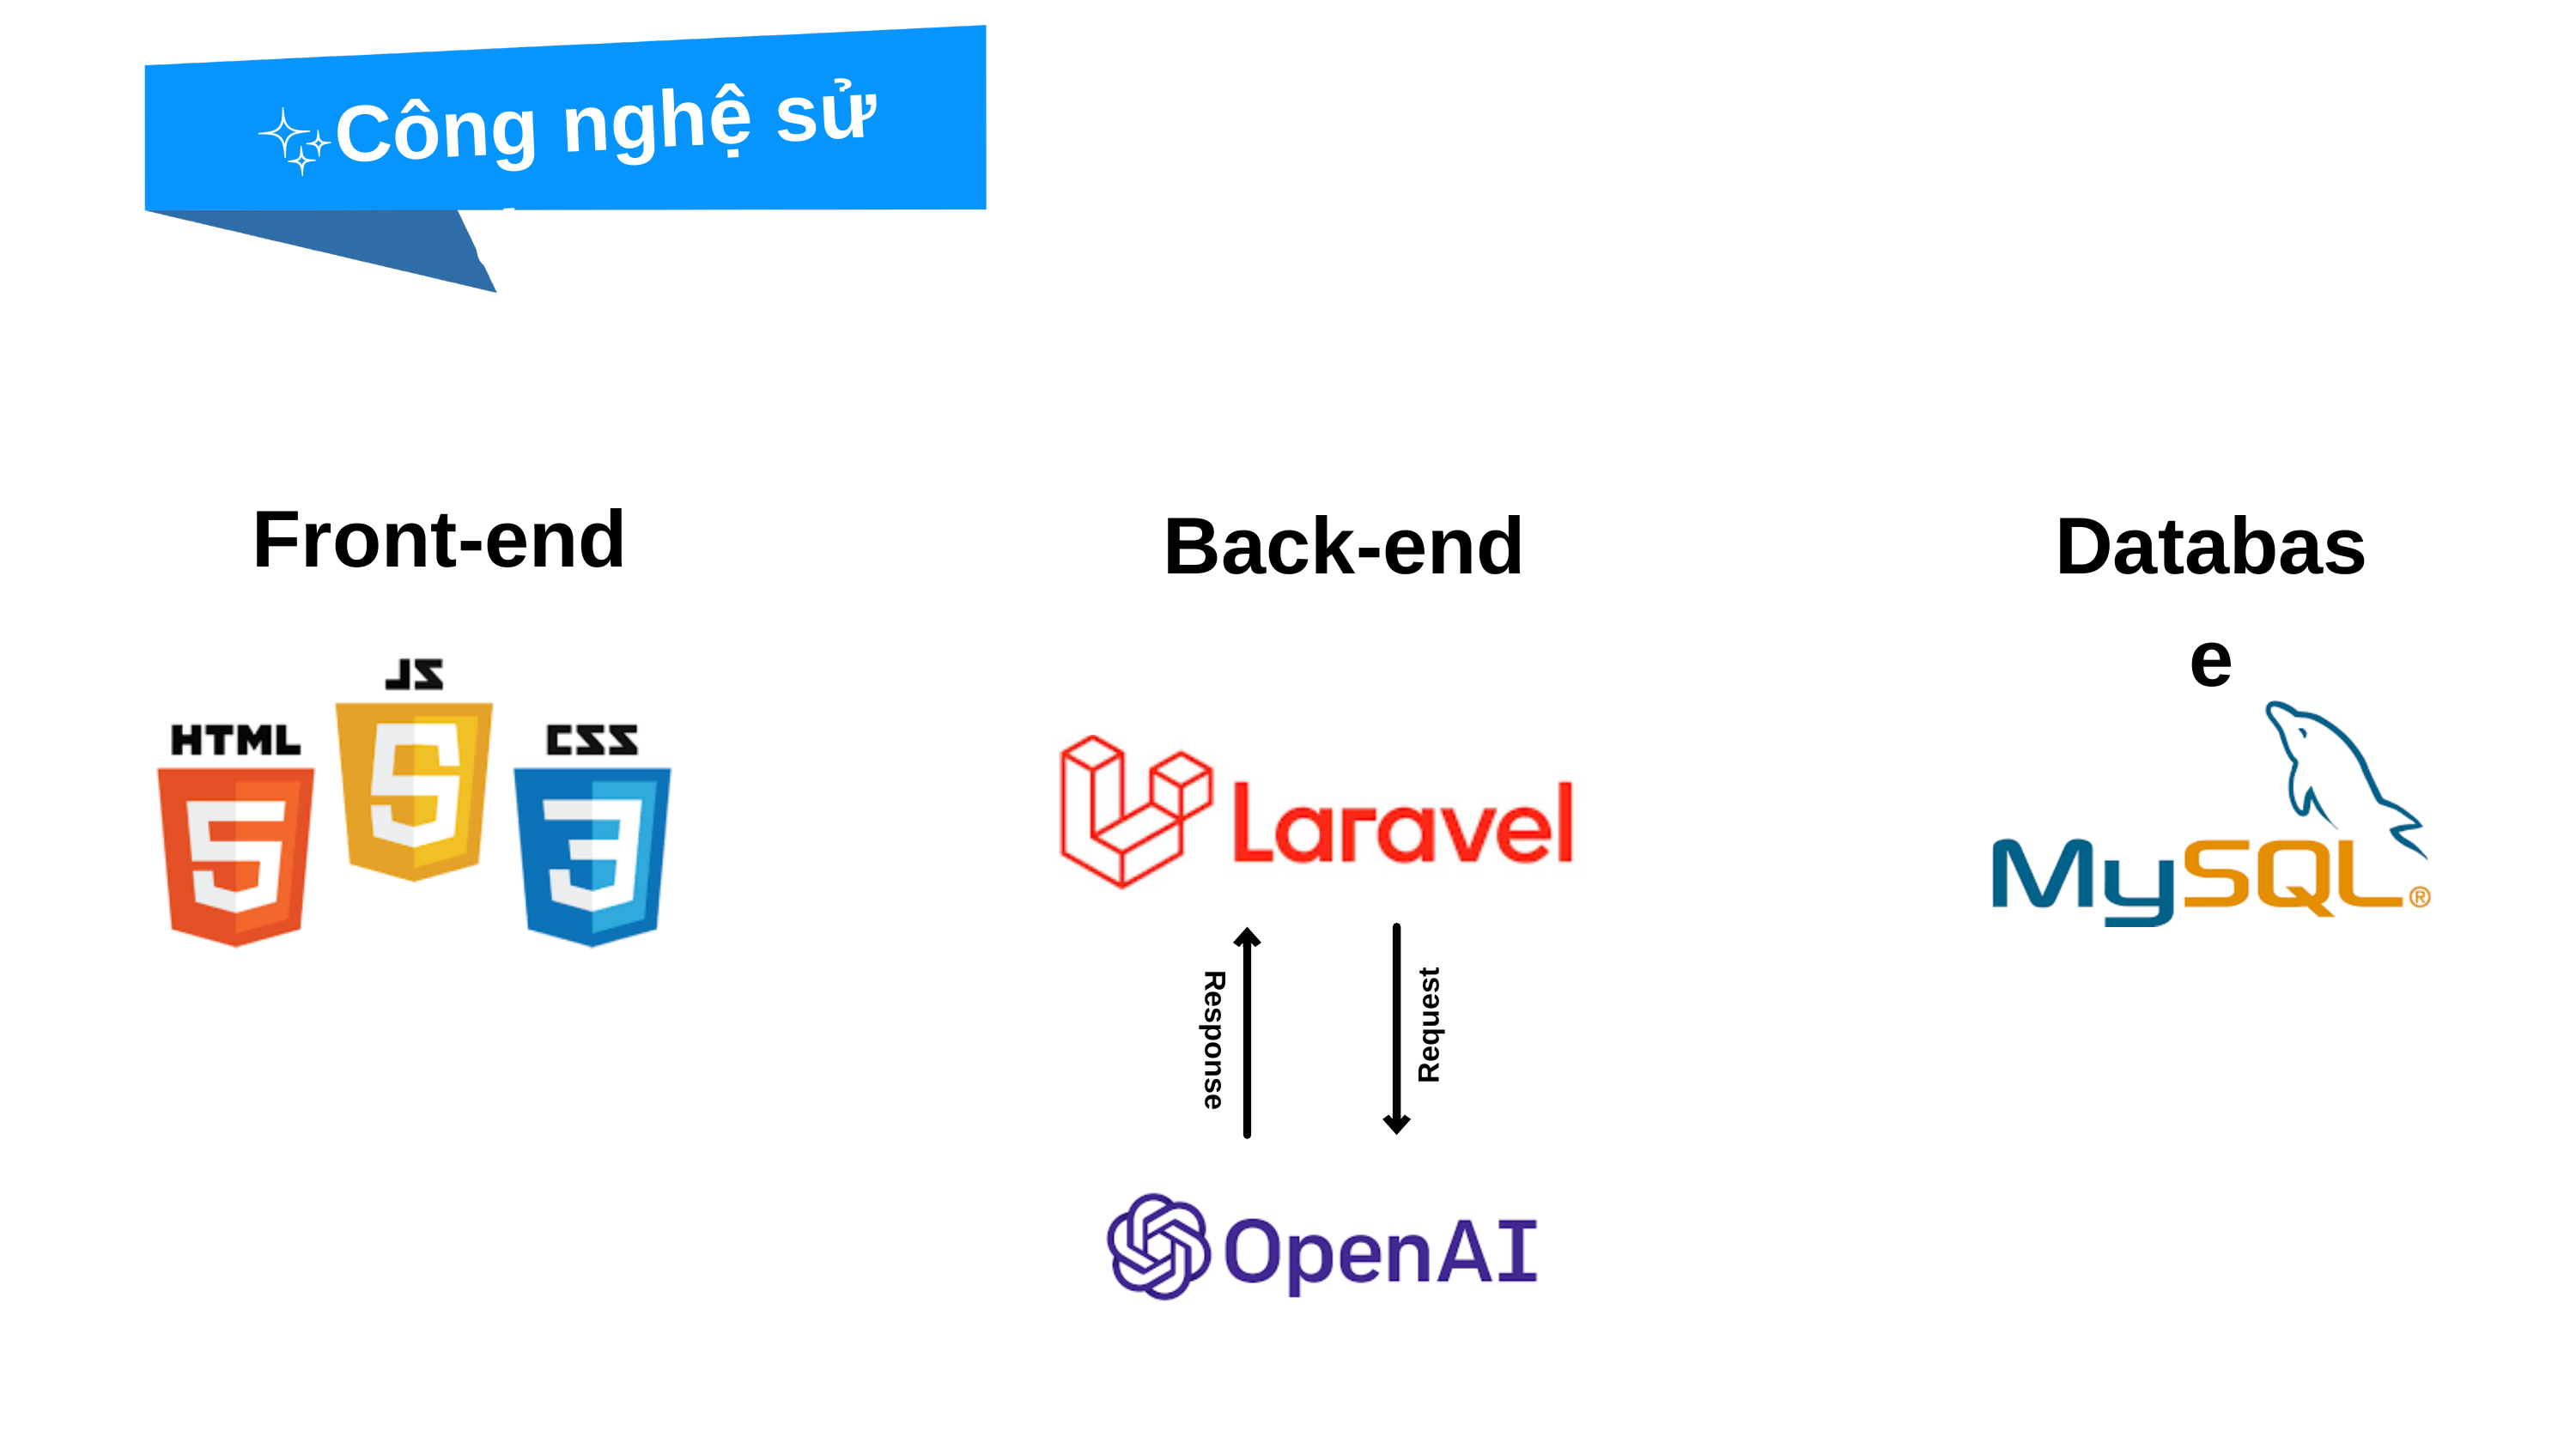

✨Công nghệ sử dụng
Front-end
Back-end
Database

Request
Response